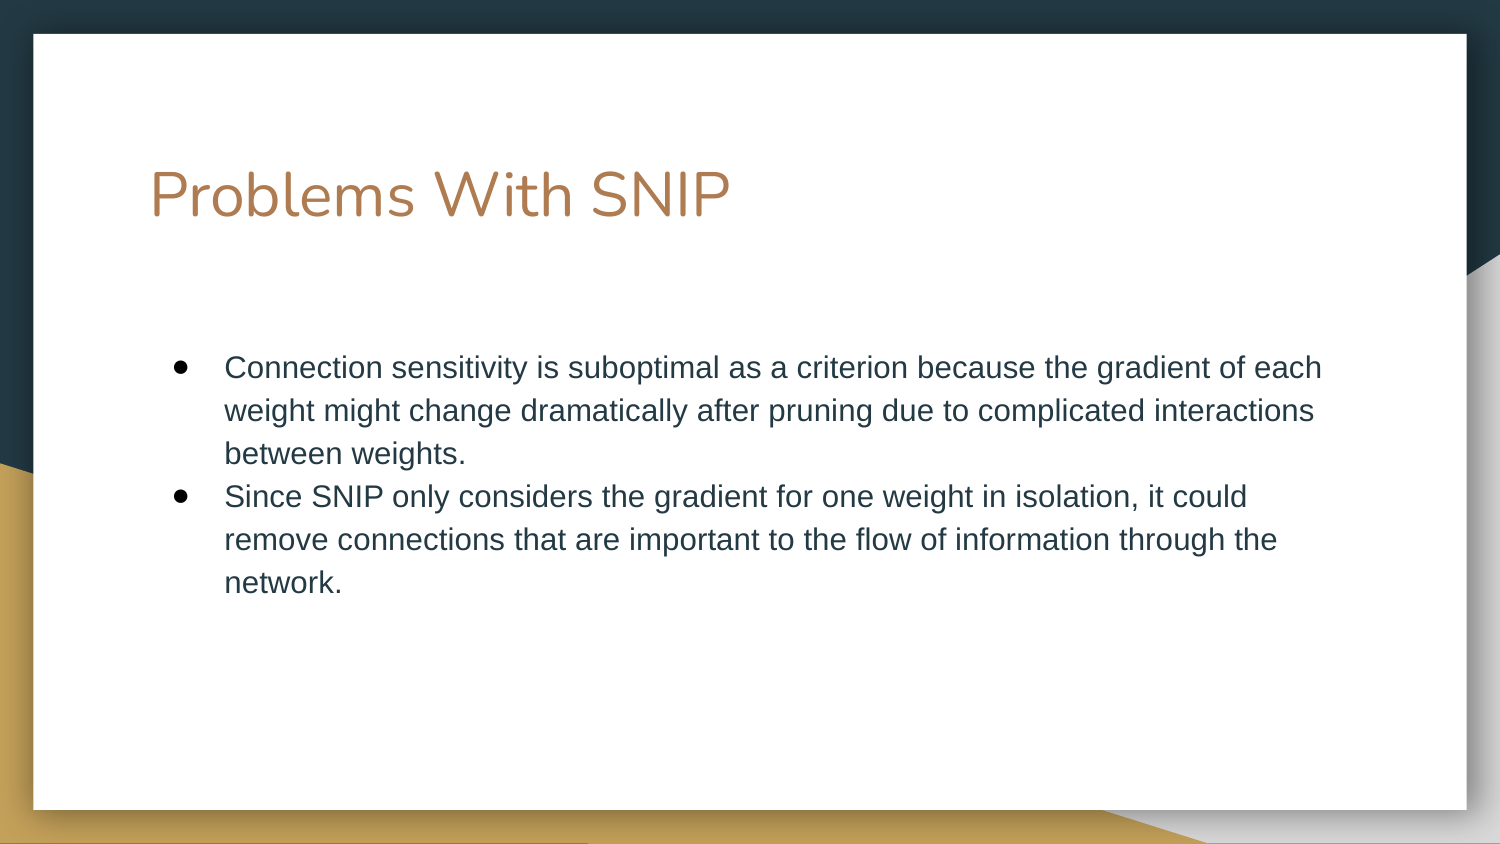

# Problems With SNIP
Connection sensitivity is suboptimal as a criterion because the gradient of each weight might change dramatically after pruning due to complicated interactions between weights.
Since SNIP only considers the gradient for one weight in isolation, it could remove connections that are important to the flow of information through the network.